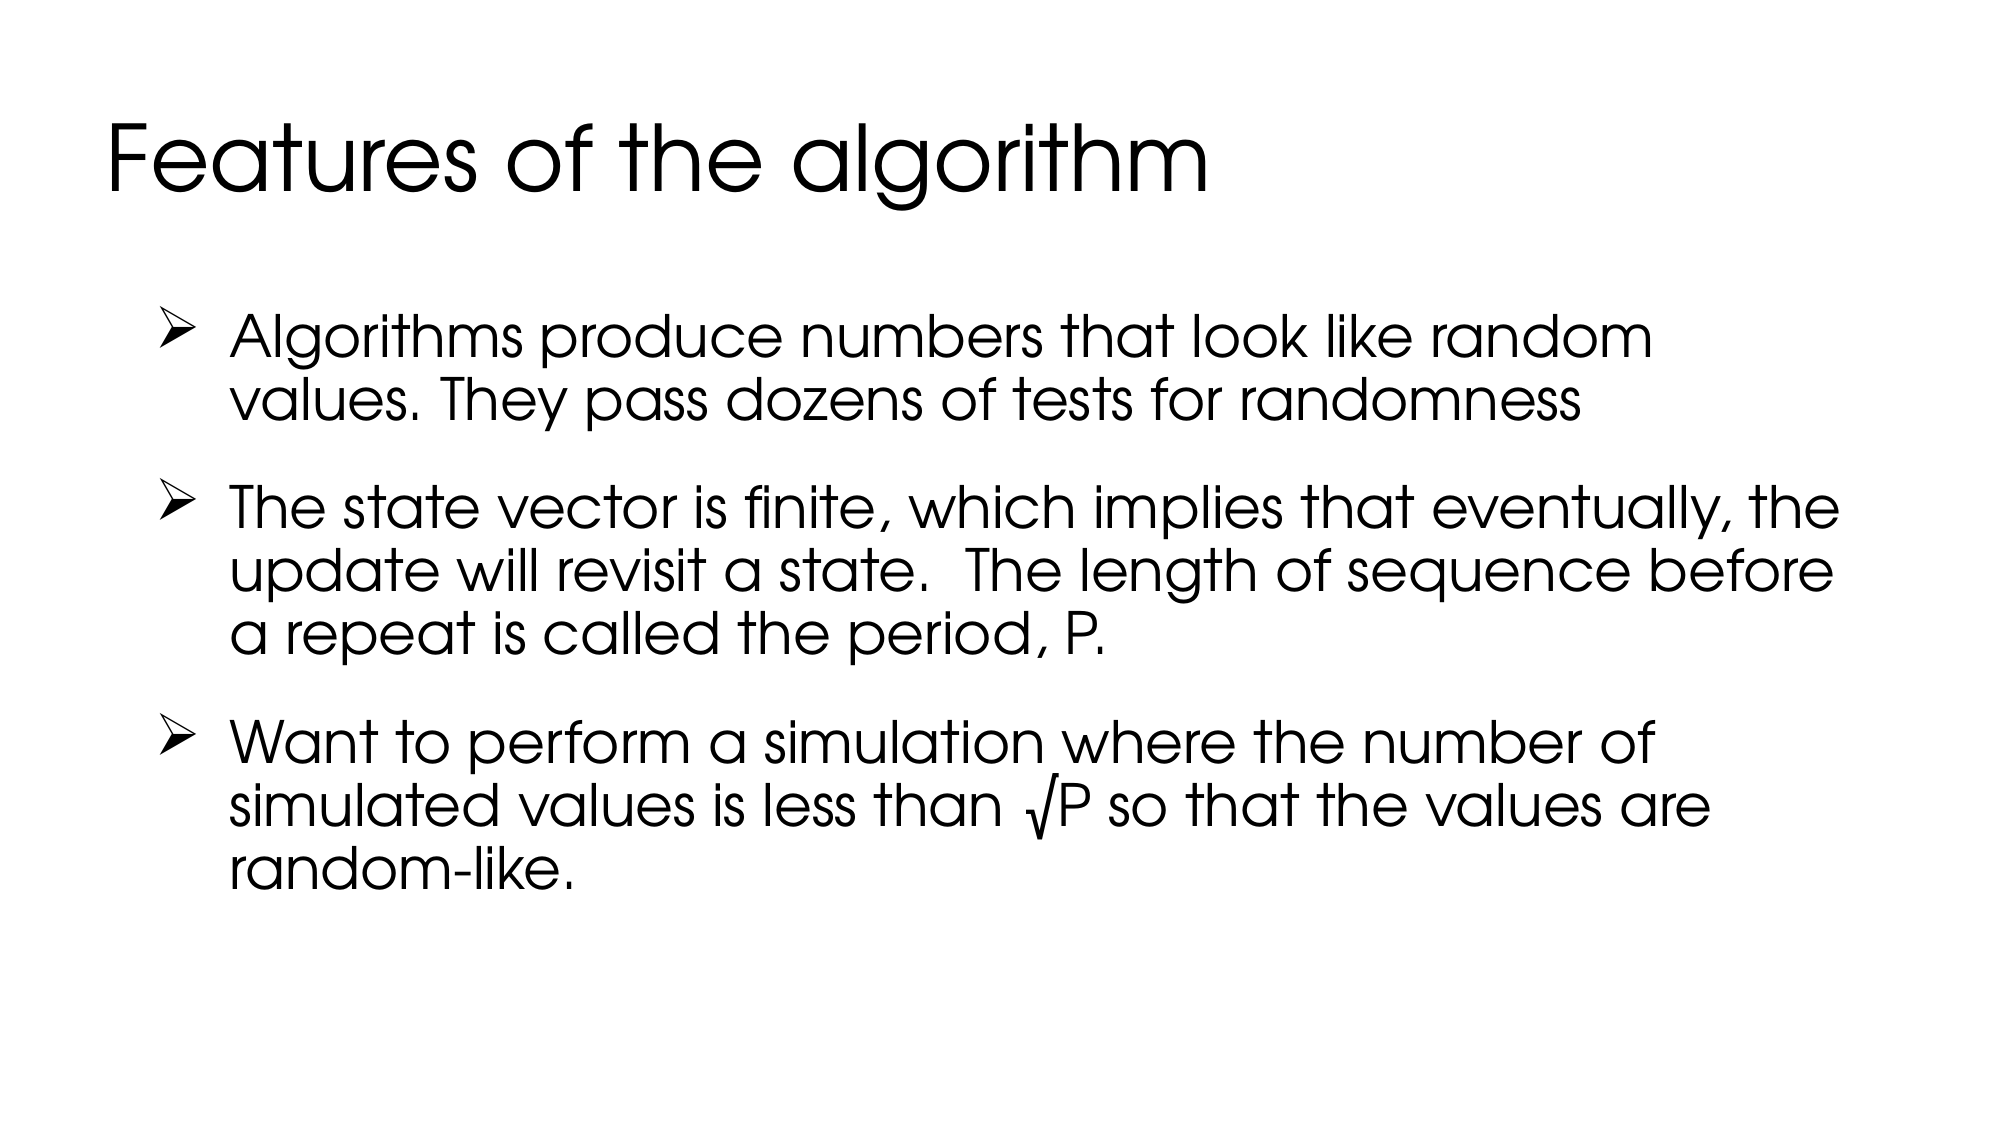

# Features of the algorithm
Algorithms produce numbers that look like random values. They pass dozens of tests for randomness
The state vector is finite, which implies that eventually, the update will revisit a state.  The length of sequence before a repeat is called the period, P.
Want to perform a simulation where the number of simulated values is less than √P so that the values are random-like.